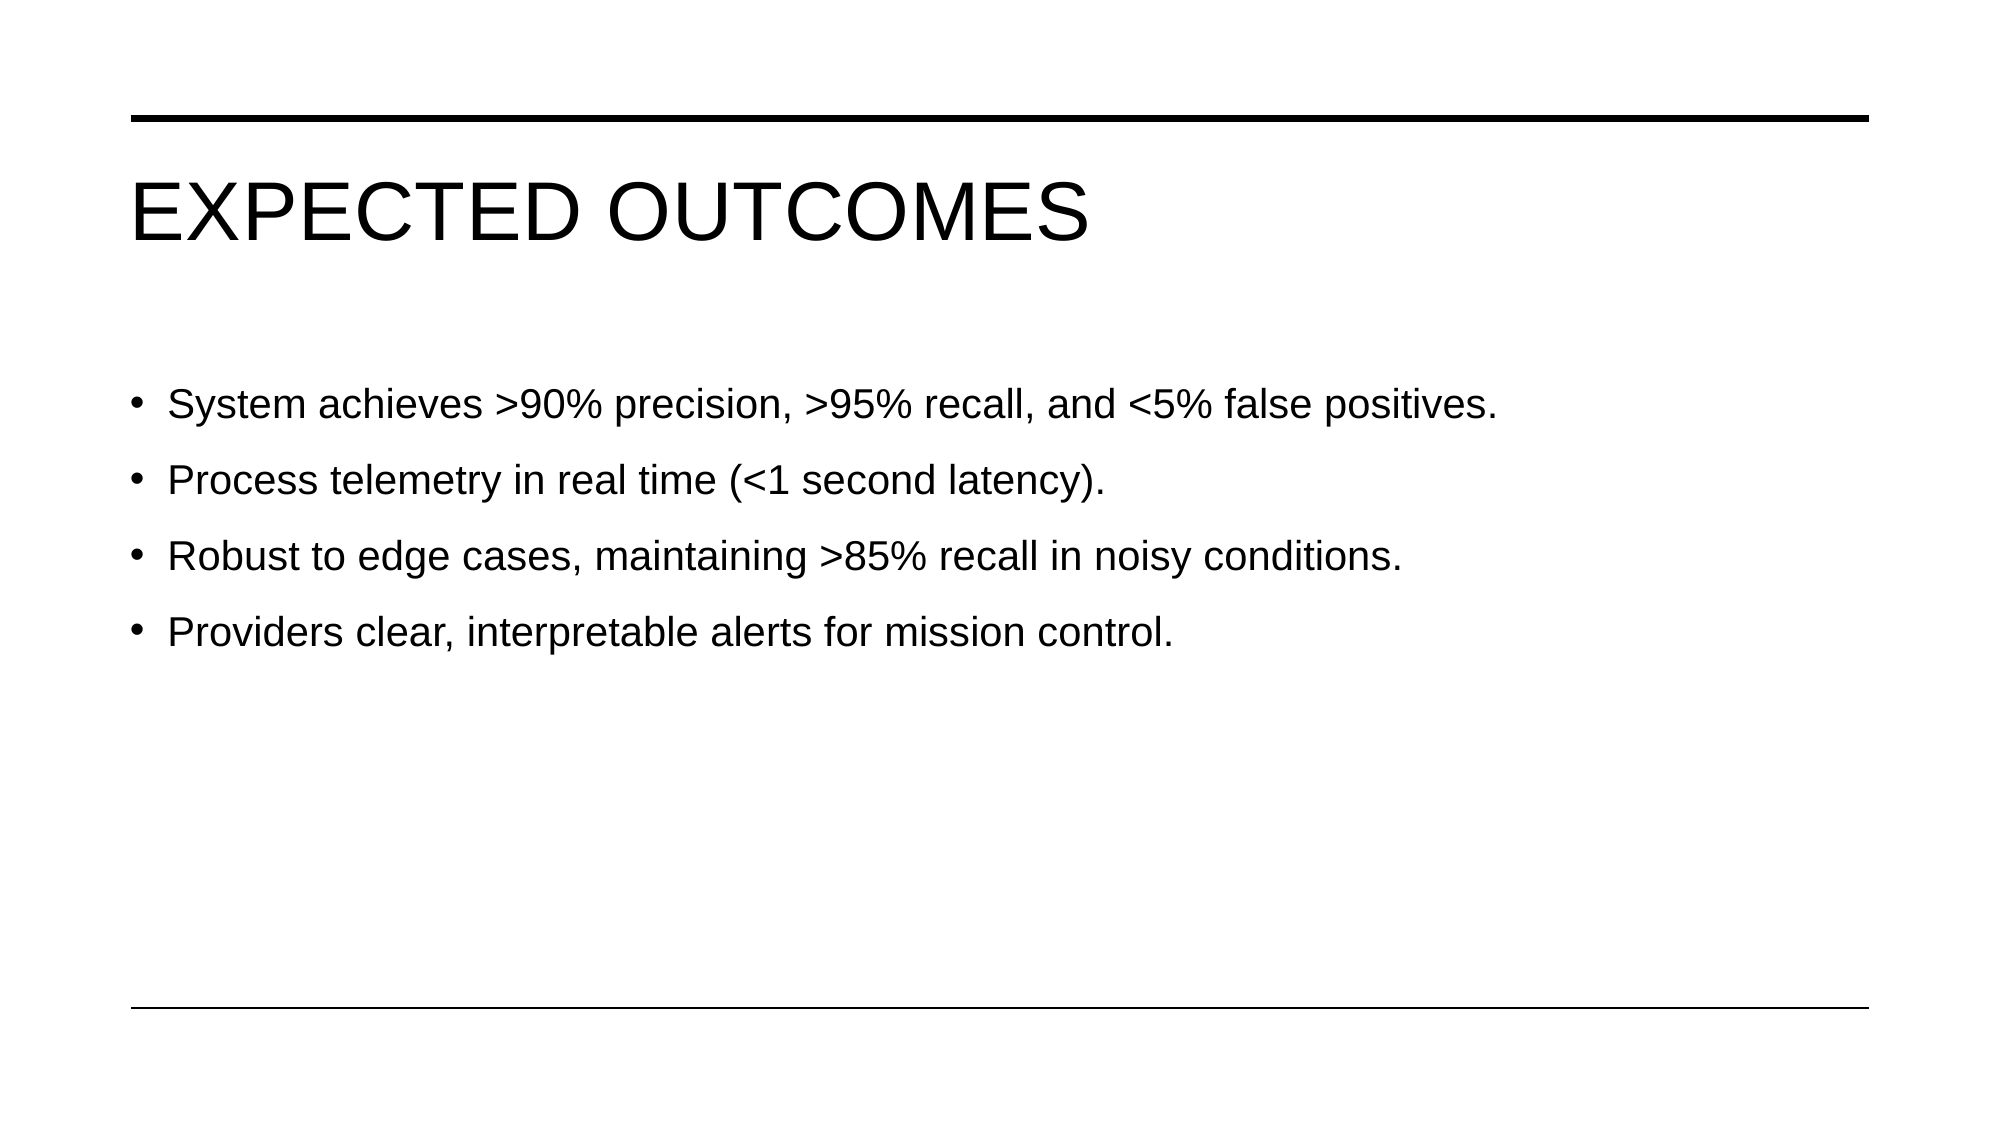

# Expected outcomes
System achieves >90% precision, >95% recall, and <5% false positives.
Process telemetry in real time (<1 second latency).
Robust to edge cases, maintaining >85% recall in noisy conditions.
Providers clear, interpretable alerts for mission control.